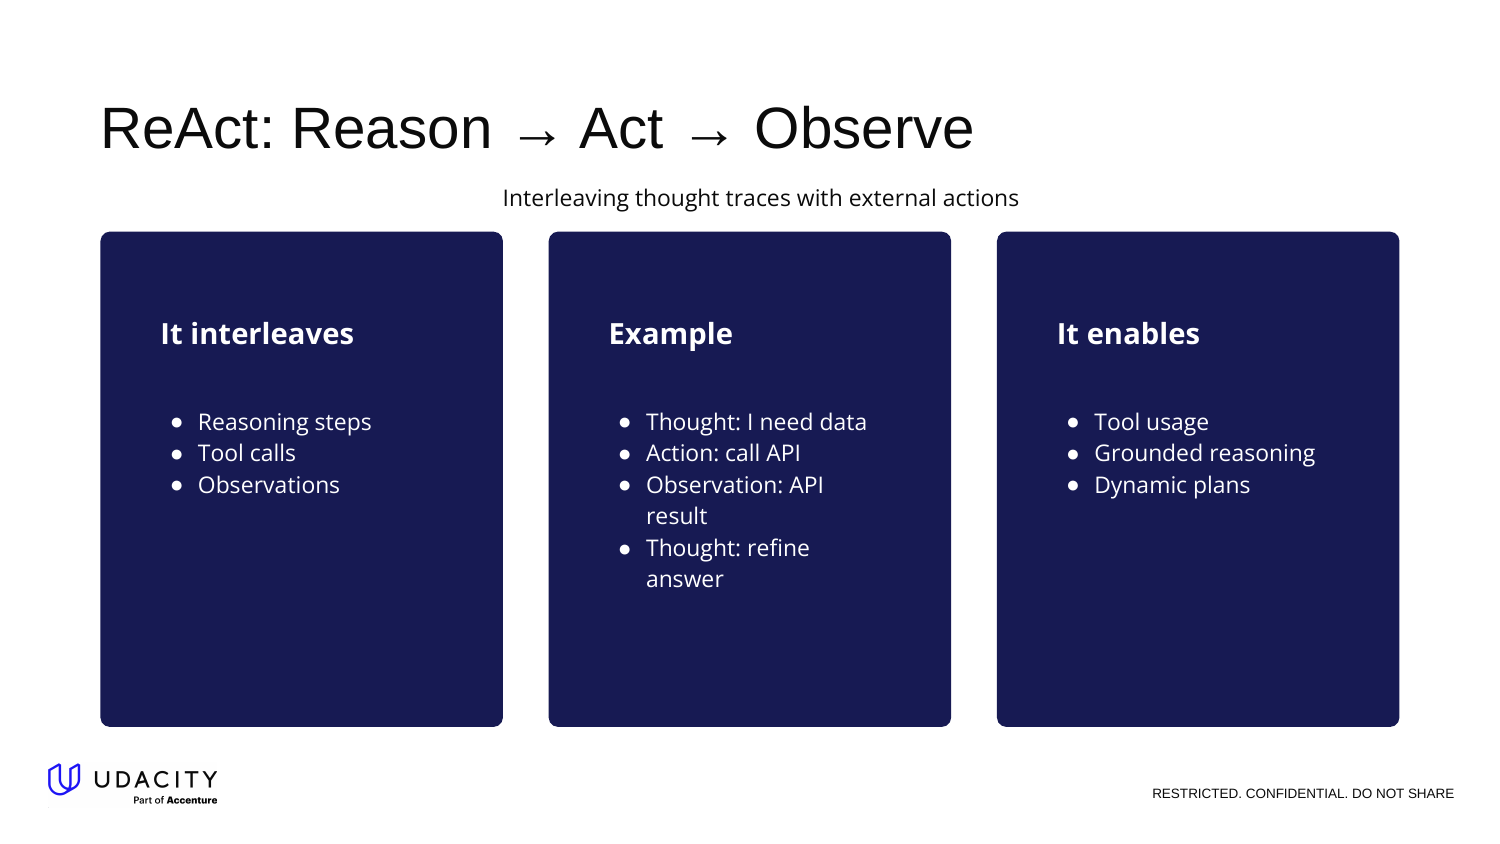

# ReAct: Reason → Act → Observe
Interleaving thought traces with external actions

It interleaves
Example
It enables
Reasoning steps
Tool calls
Observations
Thought: I need data
Action: call API
Observation: API result
Thought: refine answer
Tool usage
Grounded reasoning
Dynamic plans